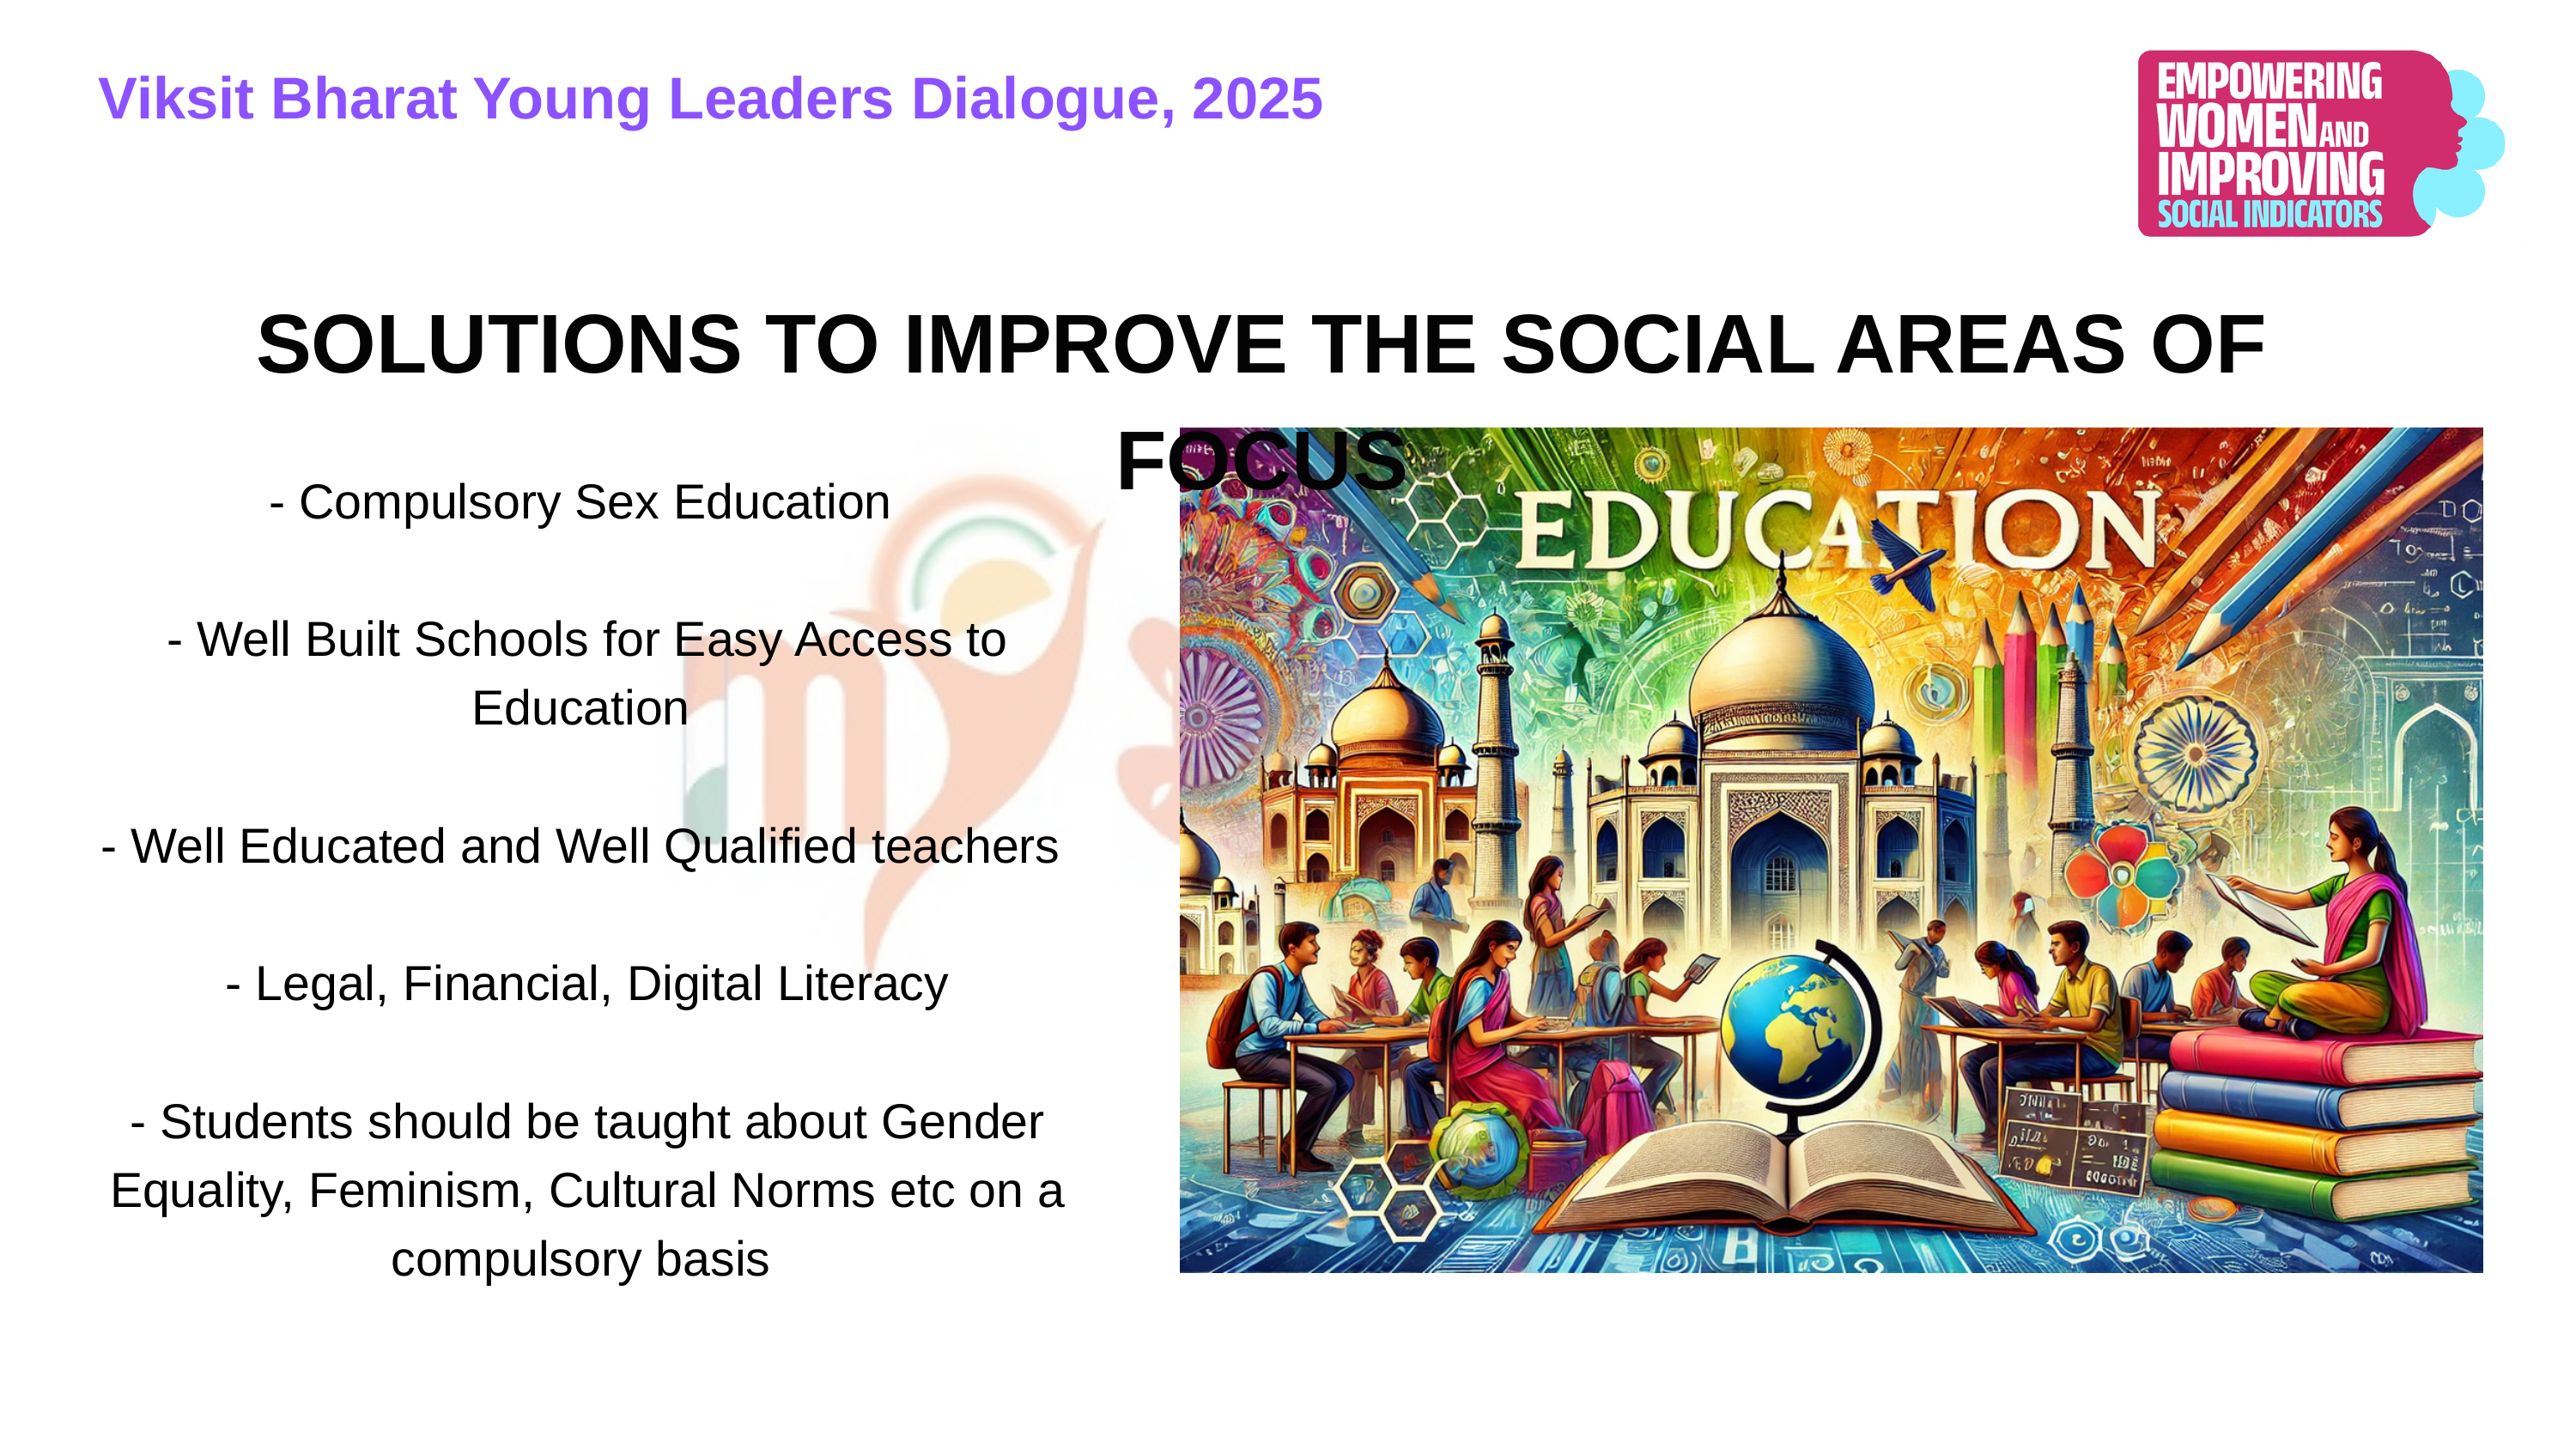

Viksit Bharat Young Leaders Dialogue, 2025
SOLUTIONS TO IMPROVE THE SOCIAL AREAS OF FOCUS

- Compulsory Sex Education

- Well Built Schools for Easy Access to Education

- Well Educated and Well Qualified teachers

- Legal, Financial, Digital Literacy

- Students should be taught about Gender Equality, Feminism, Cultural Norms etc on a compulsory basis